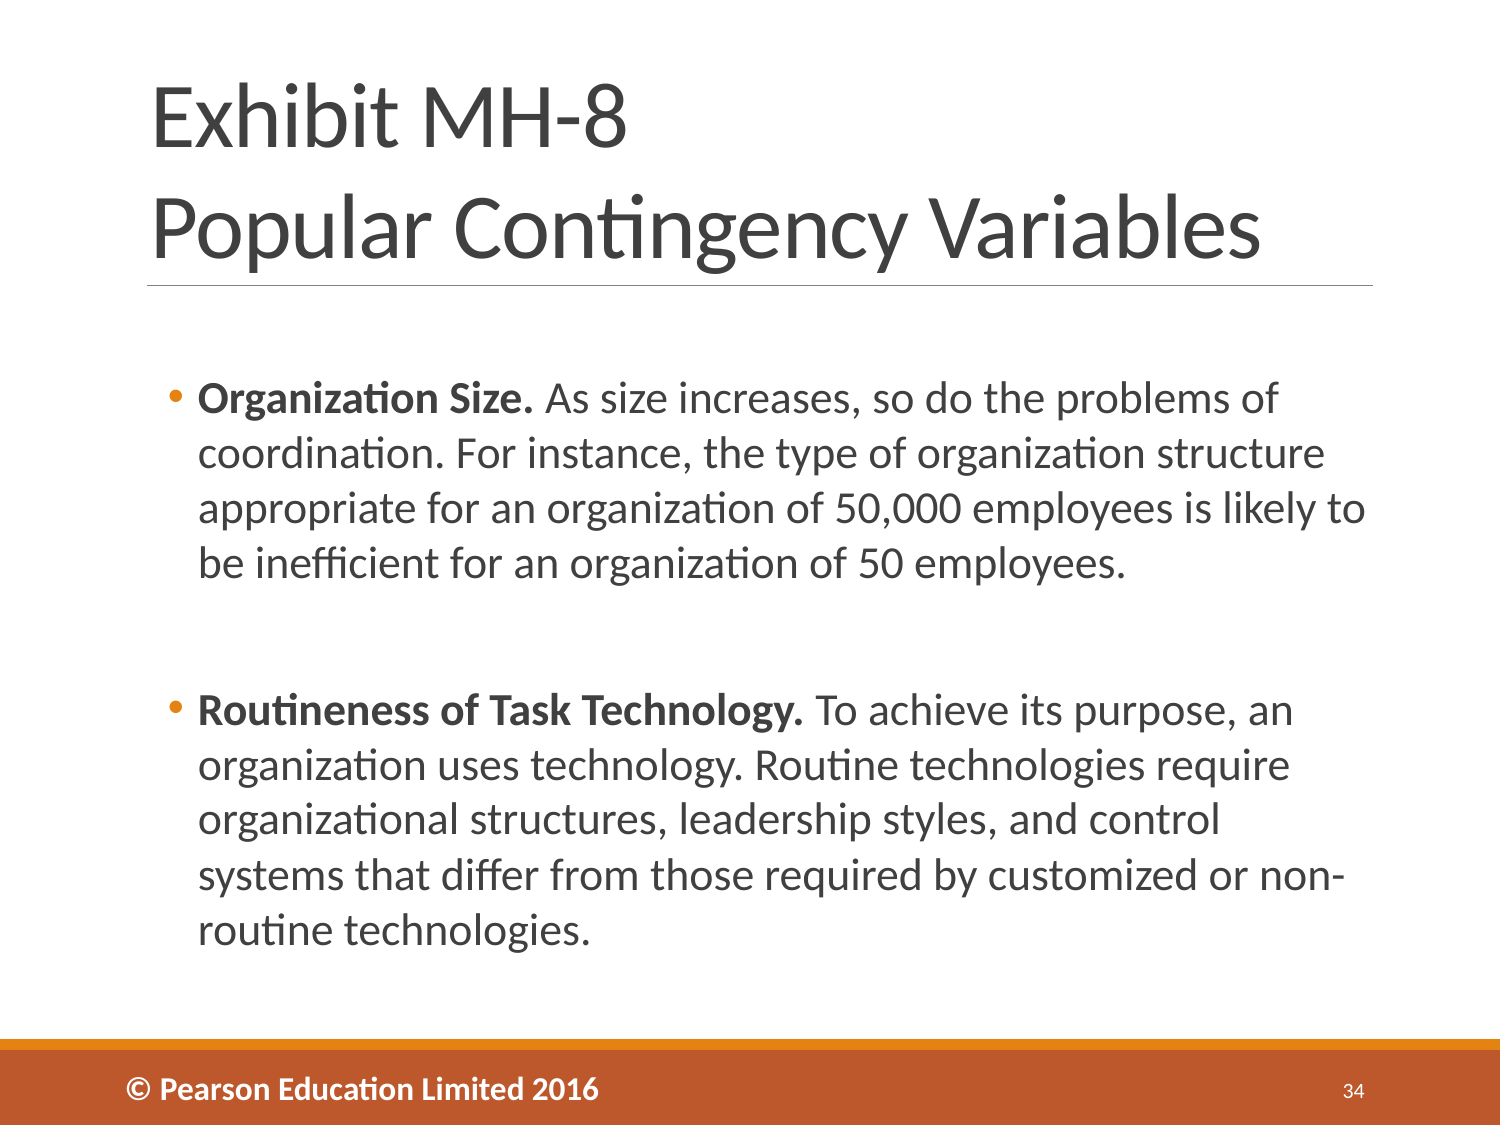

# Exhibit MH-8 Popular Contingency Variables
Organization Size. As size increases, so do the problems of coordination. For instance, the type of organization structure appropriate for an organization of 50,000 employees is likely to be inefficient for an organization of 50 employees.

Routineness of Task Technology. To achieve its purpose, an organization uses technology. Routine technologies require organizational structures, leadership styles, and control systems that differ from those required by customized or non-routine technologies.
© Pearson Education Limited 2016
34